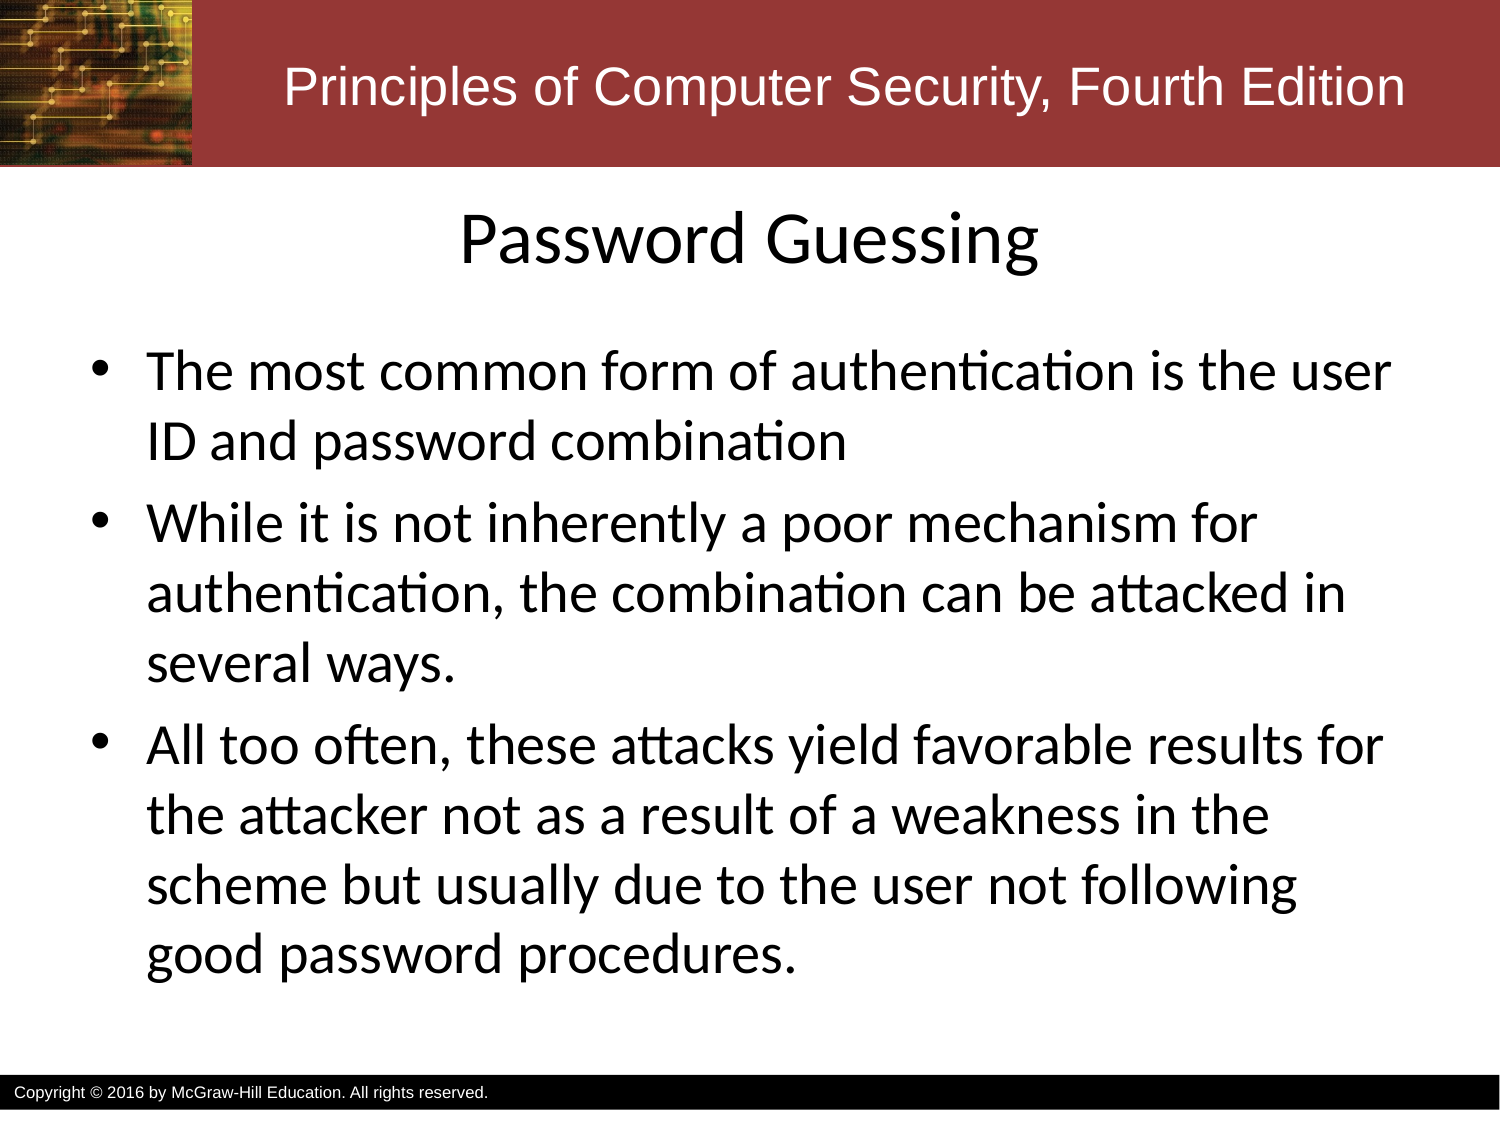

# Password Guessing
The most common form of authentication is the user ID and password combination
While it is not inherently a poor mechanism for authentication, the combination can be attacked in several ways.
All too often, these attacks yield favorable results for the attacker not as a result of a weakness in the scheme but usually due to the user not following good password procedures.